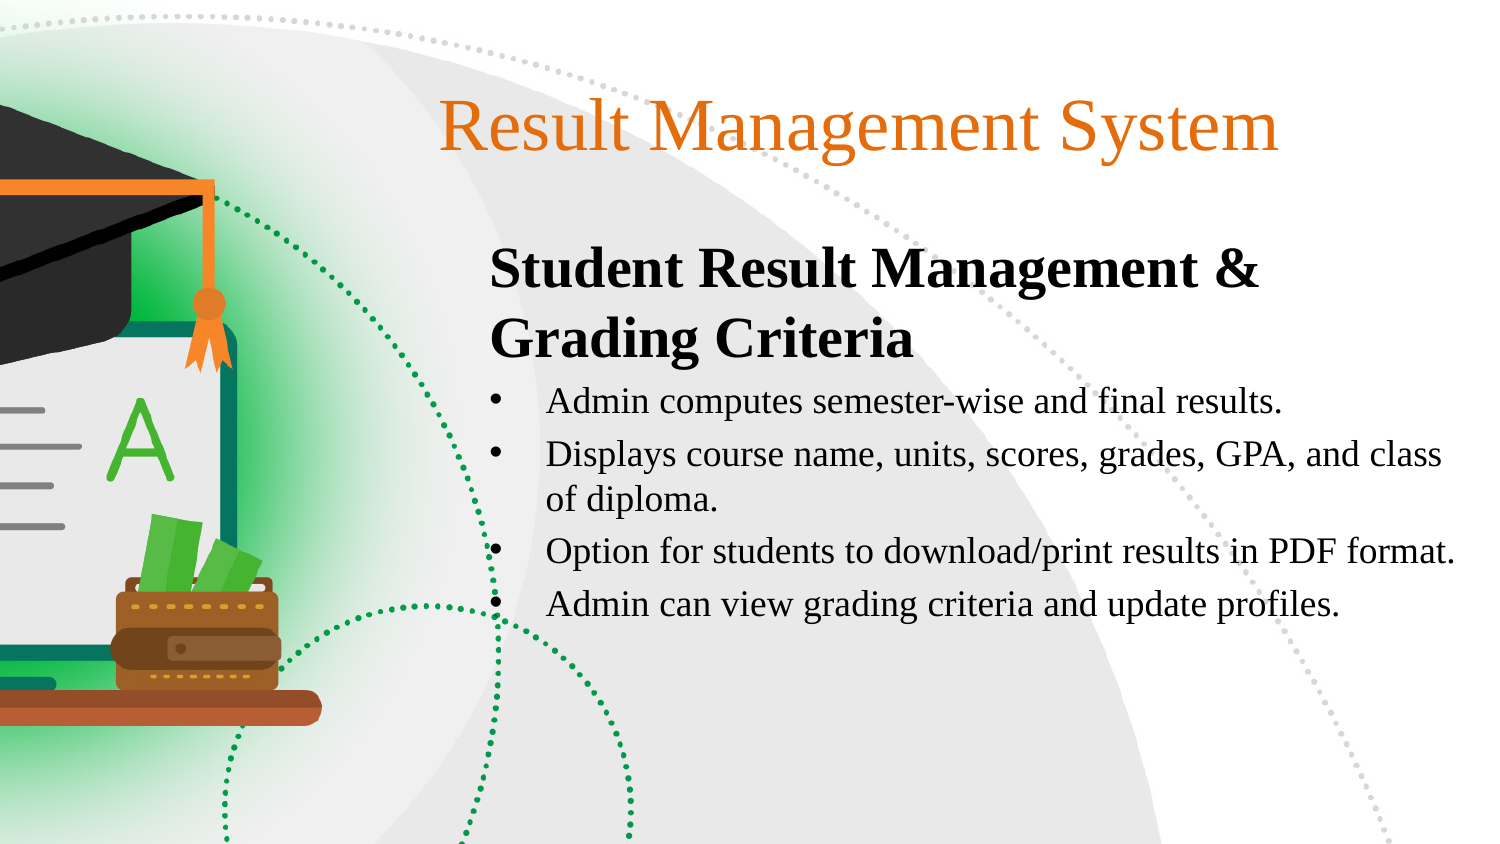

# Result Management System
Student Result Management & Grading Criteria
Admin computes semester-wise and final results.
Displays course name, units, scores, grades, GPA, and class of diploma.
Option for students to download/print results in PDF format.
Admin can view grading criteria and update profiles.